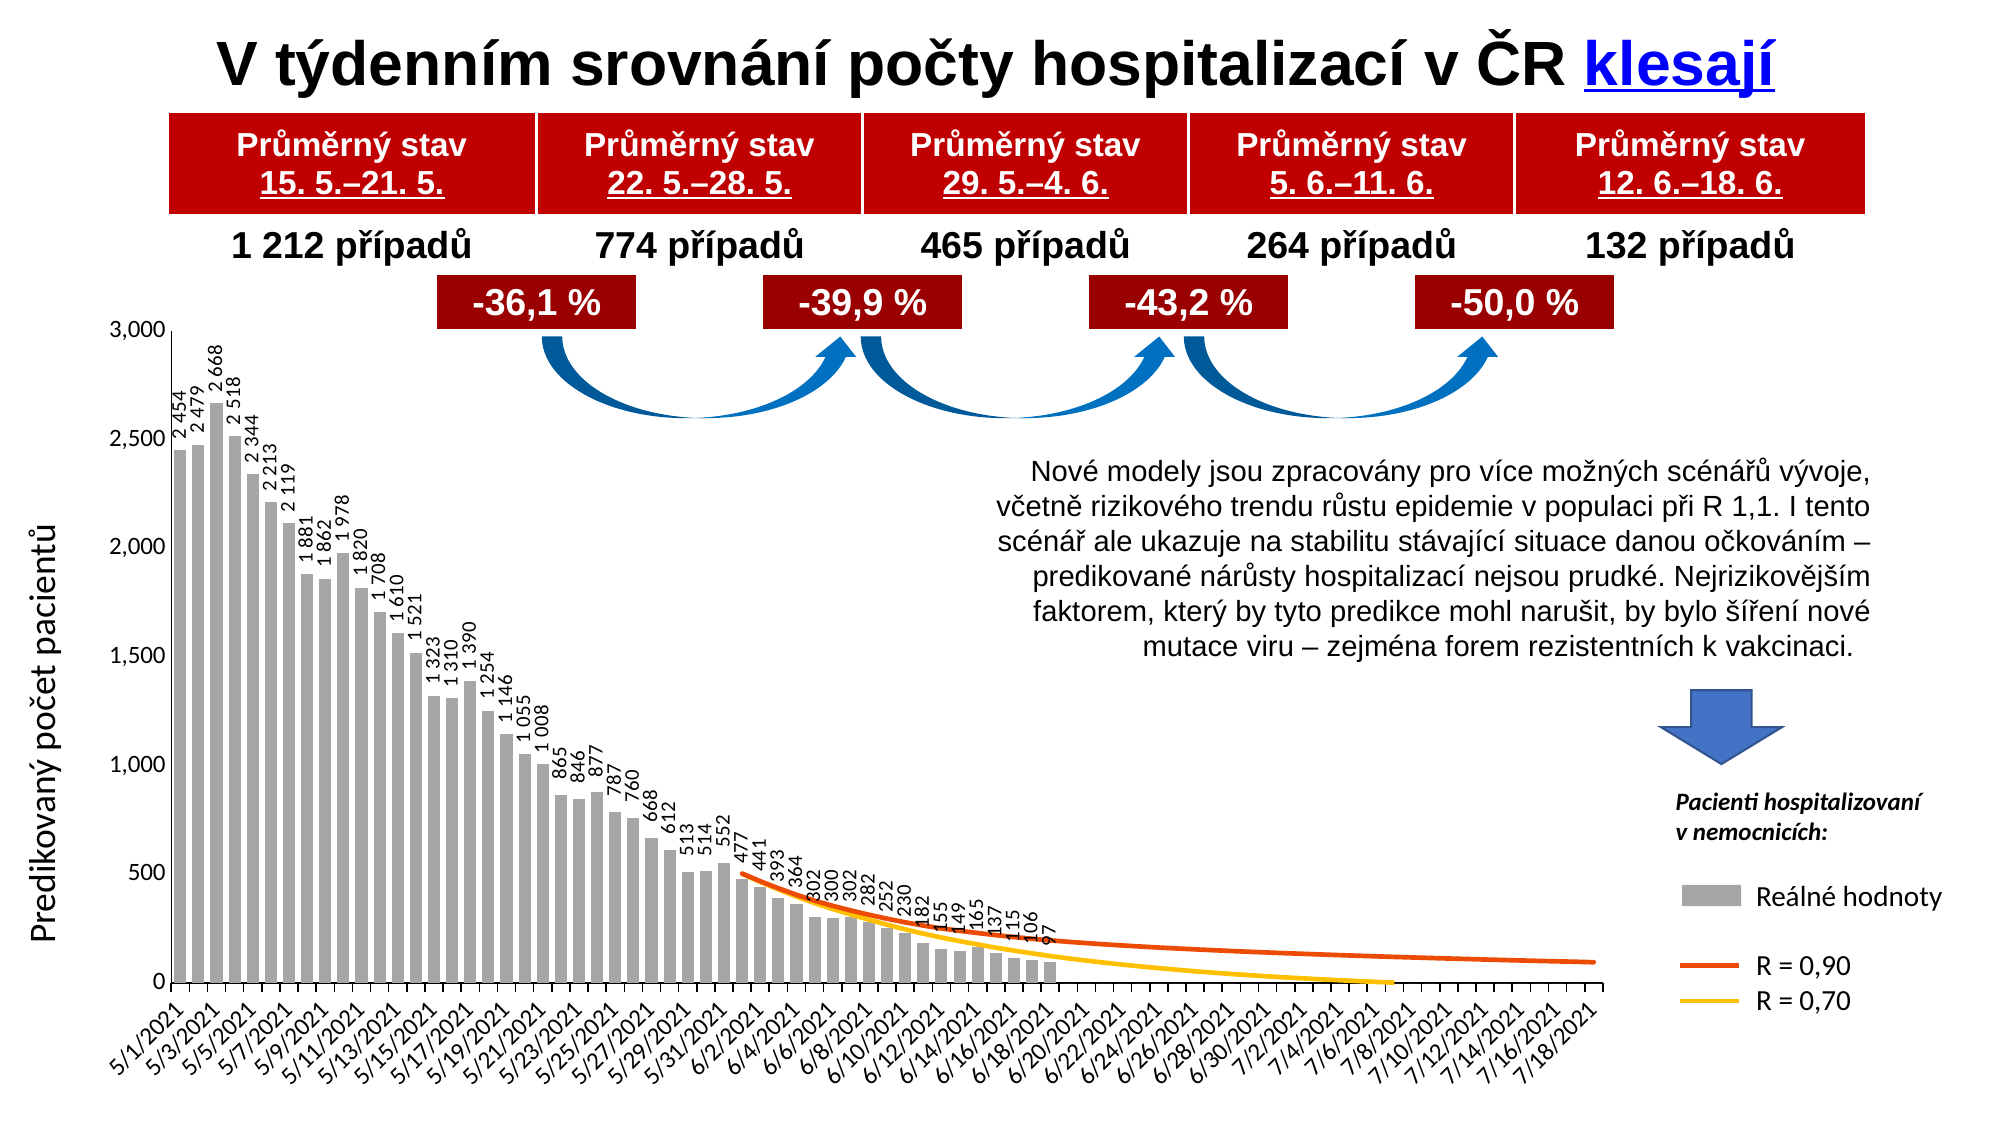

V týdenním srovnání počty hospitalizací v ČR klesají
| Průměrný stav |  |  | Průměrný stav |  |  | Průměrný stav |  |  | Průměrný stav |  |  | Průměrný stav |  |  |
| --- | --- | --- | --- | --- | --- | --- | --- | --- | --- | --- | --- | --- | --- | --- |
| 15. 5.–21. 5. |  |  | 22. 5.–28. 5. |  |  | 29. 5.–4. 6. |  |  | 5. 6.–11. 6. |  |  | 12. 6.–18. 6. |  |  |
| 1 212 případů |  |  | 774 případů |  |  | 465 případů |  |  | 264 případů |  |  | 132 případů |  |  |
|  |  | -36,1 % |  |  | -39,9 % |  |  | -43,2 % |  |  | -50,0 % |  |  |  |

### Chart

| Category |  |  |  |  |  |
|---|---|---|---|---|---|
| 44317 | 2454.0 | None | None | None | None |
| 44318 | 2479.0 | None | None | None | None |
| 44319 | 2668.0 | None | None | None | None |
| 44320 | 2518.0 | None | None | None | None |
| 44321 | 2344.0 | None | None | None | None |
| 44322 | 2213.0 | None | None | None | None |
| 44323 | 2119.0 | None | None | None | None |
| 44324 | 1881.0 | None | None | None | None |
| 44325 | 1862.0 | None | None | None | None |
| 44326 | 1978.0 | None | None | None | None |
| 44327 | 1820.0 | None | None | None | None |
| 44328 | 1708.0 | None | None | None | None |
| 44329 | 1610.0 | None | None | None | None |
| 44330 | 1521.0 | None | None | None | None |
| 44331 | 1323.0 | None | None | None | None |
| 44332 | 1310.0 | None | None | None | None |
| 44333 | 1390.0 | None | None | None | None |
| 44334 | 1254.0 | None | None | None | None |
| 44335 | 1146.0 | None | None | None | None |
| 44336 | 1055.0 | None | None | None | None |
| 44337 | 1008.0 | None | None | None | None |
| 44338 | 865.0 | None | None | None | None |
| 44339 | 846.0 | None | None | None | None |
| 44340 | 877.0 | None | None | None | None |
| 44341 | 787.0 | None | None | None | None |
| 44342 | 760.0 | None | None | None | None |
| 44343 | 668.0 | None | None | None | None |
| 44344 | 612.0 | None | None | None | None |
| 44345 | 513.0 | None | None | None | None |
| 44346 | 514.0 | None | None | None | None |
| 44347 | 552.0 | None | None | None | None |
| 44348 | 477.0 | 502.826151 | None | 503.977898 | None |
| 44349 | 441.0 | 465.444545 | None | 468.538034 | None |
| 44350 | 393.0 | 430.634704 | None | 436.124268 | None |
| 44351 | 364.0 | 397.924416 | None | 406.05948 | None |
| 44352 | 302.0 | 367.650851 | None | 378.745135 | None |
| 44353 | 300.0 | 340.556687 | None | 355.059647 | None |
| 44354 | 302.0 | 315.427449 | None | 333.873446 | None |
| 44355 | 282.0 | 291.207129 | None | 314.059751 | None |
| 44356 | 252.0 | 268.361959 | None | 295.87129 | None |
| 44357 | 230.0 | 247.007707 | None | 279.325023 | None |
| 44358 | 182.0 | 227.118696 | None | 264.316713 | None |
| 44359 | 155.0 | 209.129033 | None | 251.335733 | None |
| 44360 | 149.0 | 192.870029 | None | 240.197365 | None |
| 44361 | 165.0 | 177.560077 | None | 230.030765 | None |
| 44362 | 137.0 | 162.808536 | None | 220.364904 | None |
| 44363 | 115.0 | 149.02484 | None | 211.496477 | None |
| 44364 | 106.0 | 136.230896 | None | 203.444137 | None |
| 44365 | 97.0 | 124.359826 | None | 196.176254 | None |
| 44366 | 0.0 | 113.335682 | None | 189.559298 | None |
| 44367 | 0.0 | 103.203511 | None | 183.621837 | None |
| 44368 | 0.0 | 93.6122885 | None | 178.036155 | None |
| 44369 | 0.0 | 84.6050955 | None | 172.780863 | None |
| 44370 | 0.0 | 76.2086449 | None | 167.873585 | None |
| 44371 | 0.0 | 68.3422058 | None | 163.27744 | None |
| 44372 | 0.0 | 60.9590154 | None | 158.934073 | None |
| 44373 | 0.0 | 54.0538537 | None | 154.846634 | None |
| 44374 | 0.0 | 47.6552414 | None | 151.021377 | None |
| 44375 | 0.0 | 41.5613186 | None | 147.293238 | None |
| 44376 | 0.0 | 35.9543087 | None | 143.798628 | None |
| 44377 | 0.0 | 30.6775936 | None | 140.449859 | None |
| 44378 | 0.0 | 25.6784535 | None | 137.188297 | None |
| 44379 | 0.0 | 20.9646348 | None | 134.031327 | None |
| 44380 | 0.0 | 16.632972 | None | 131.055466 | None |
| 44381 | 0.0 | 12.5675375 | None | 128.184366 | None |
| 44382 | 0.0 | 8.71136429 | None | 125.379295 | None |
| 44383 | 0.0 | 5.12094481 | None | 122.677806 | None |
| 44384 | 0.0 | 1.79776315 | None | 120.056788 | None |
| 44385 | 0.0 | None | None | 117.529465 | None |
| 44386 | 0.0 | None | None | 115.067163 | None |
| 44387 | 0.0 | None | None | 112.695024 | None |
| 44388 | 0.0 | None | None | 110.380804 | None |
| 44389 | 0.0 | None | None | 108.100558 | None |
| 44390 | 0.0 | None | None | 105.885927 | None |
| 44391 | 0.0 | None | None | 103.74873 | None |
| 44392 | 0.0 | None | None | 101.661261 | None |
| 44393 | 0.0 | None | None | 99.5811508 | None |
| 44394 | 0.0 | None | None | 97.6140356 | None |
| 44395 | 0.0 | None | None | 95.6641619 | None |

Nové modely jsou zpracovány pro více možných scénářů vývoje, včetně rizikového trendu růstu epidemie v populaci při R 1,1. I tento scénář ale ukazuje na stabilitu stávající situace danou očkováním – predikované nárůsty hospitalizací nejsou prudké. Nejrizikovějším faktorem, který by tyto predikce mohl narušit, by bylo šíření nové mutace viru – zejména forem rezistentních k vakcinaci.

Predikovaný počet pacientů
Pacienti hospitalizovaní v nemocnicích:
Reálné hodnoty

R = 0,90
R = 0,70